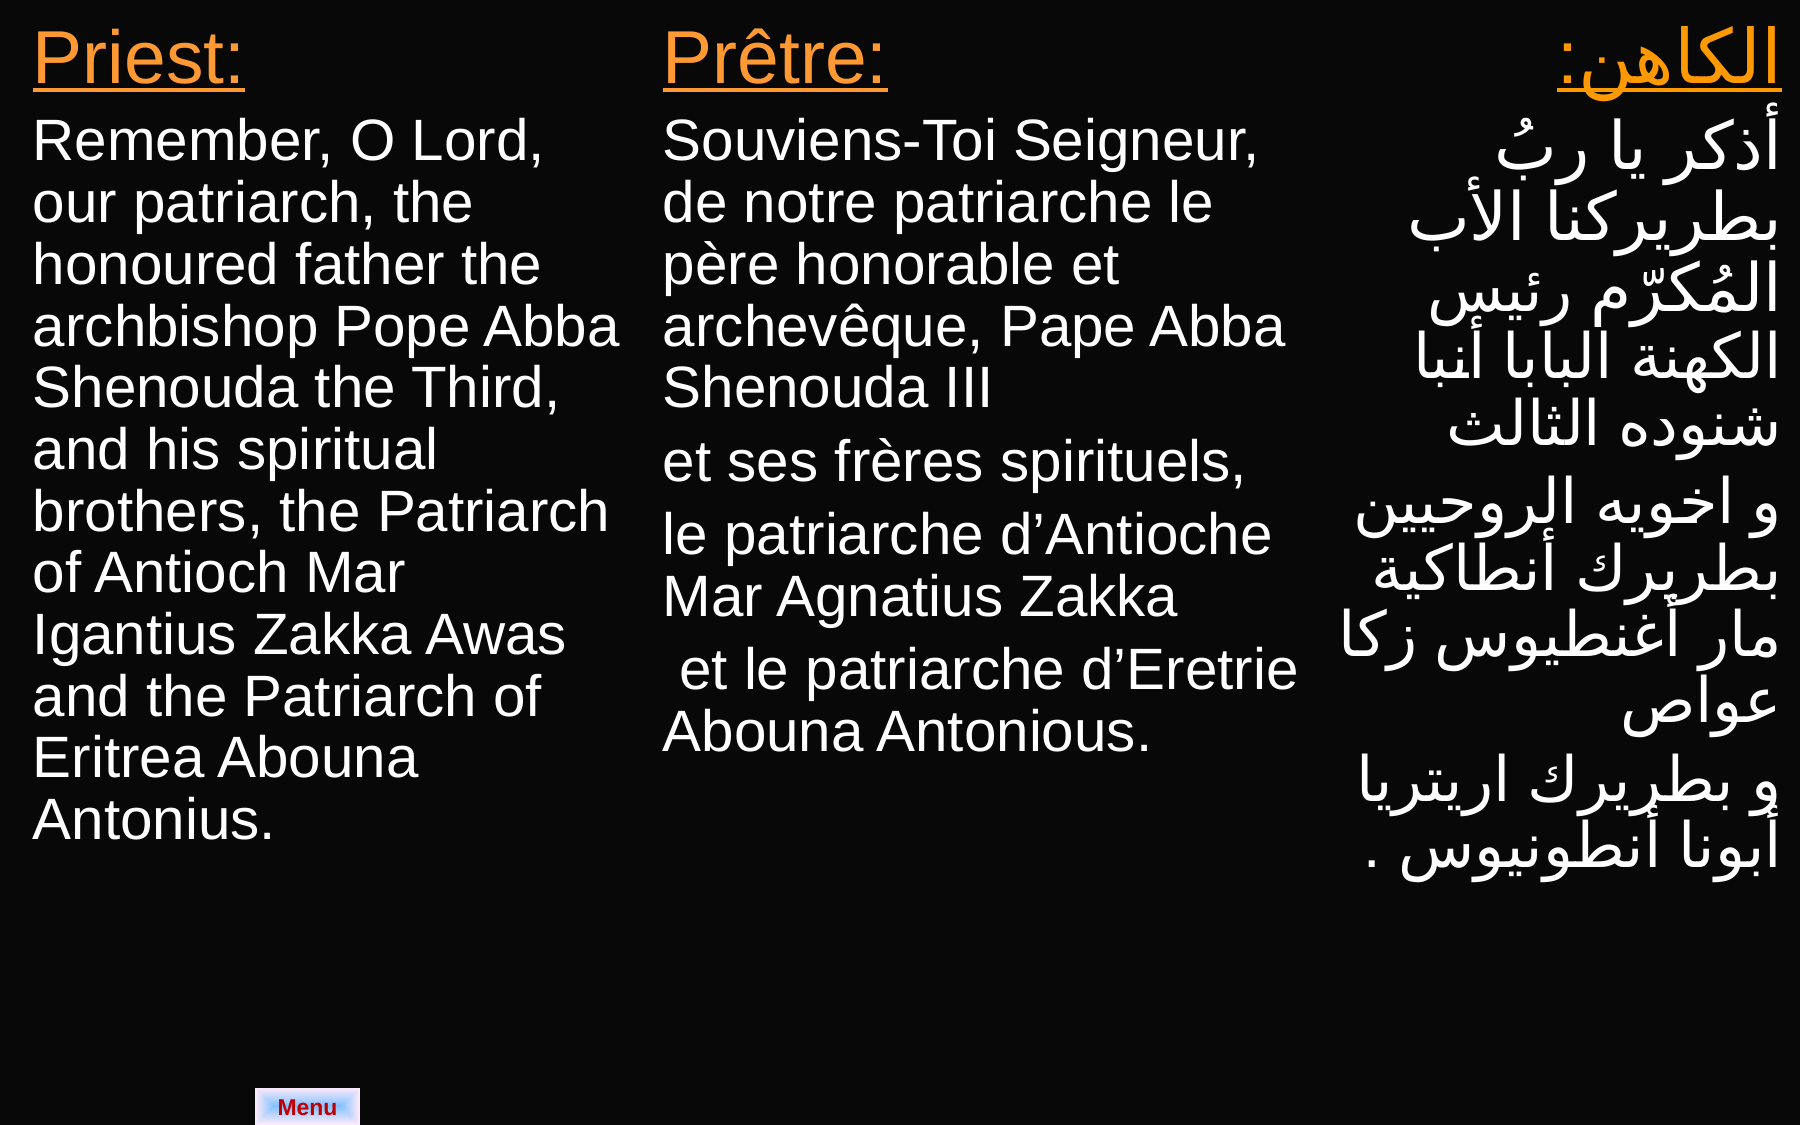

| Priest: Remember, O Lord, our patriarch, the honoured father the archbishop Pope Abba Shenouda the Third, and his spiritual brothers, the Patriarch of Antioch Mar Igantius Zakka Awas and the Patriarch of Eritrea Abouna Antonius. | Prêtre: Souviens-Toi Seigneur, de notre patriarche le père honorable et archevêque, Pape Abba Shenouda III et ses frères spirituels, le patriarche d’Antioche Mar Agnatius Zakka et le patriarche d’Eretrie Abouna Antonious. | الكاهن: أذكر يا ربُ بطريركنا الأب المُكرّم رئيس الكهنة البابا أنبا شنوده الثالث و اخويه الروحيين بطريرك أنطاكية مار أغنطيوس زكا عواص و بطريرك اريتريا أبونا أنطونيوس . |
| --- | --- | --- |

Menu